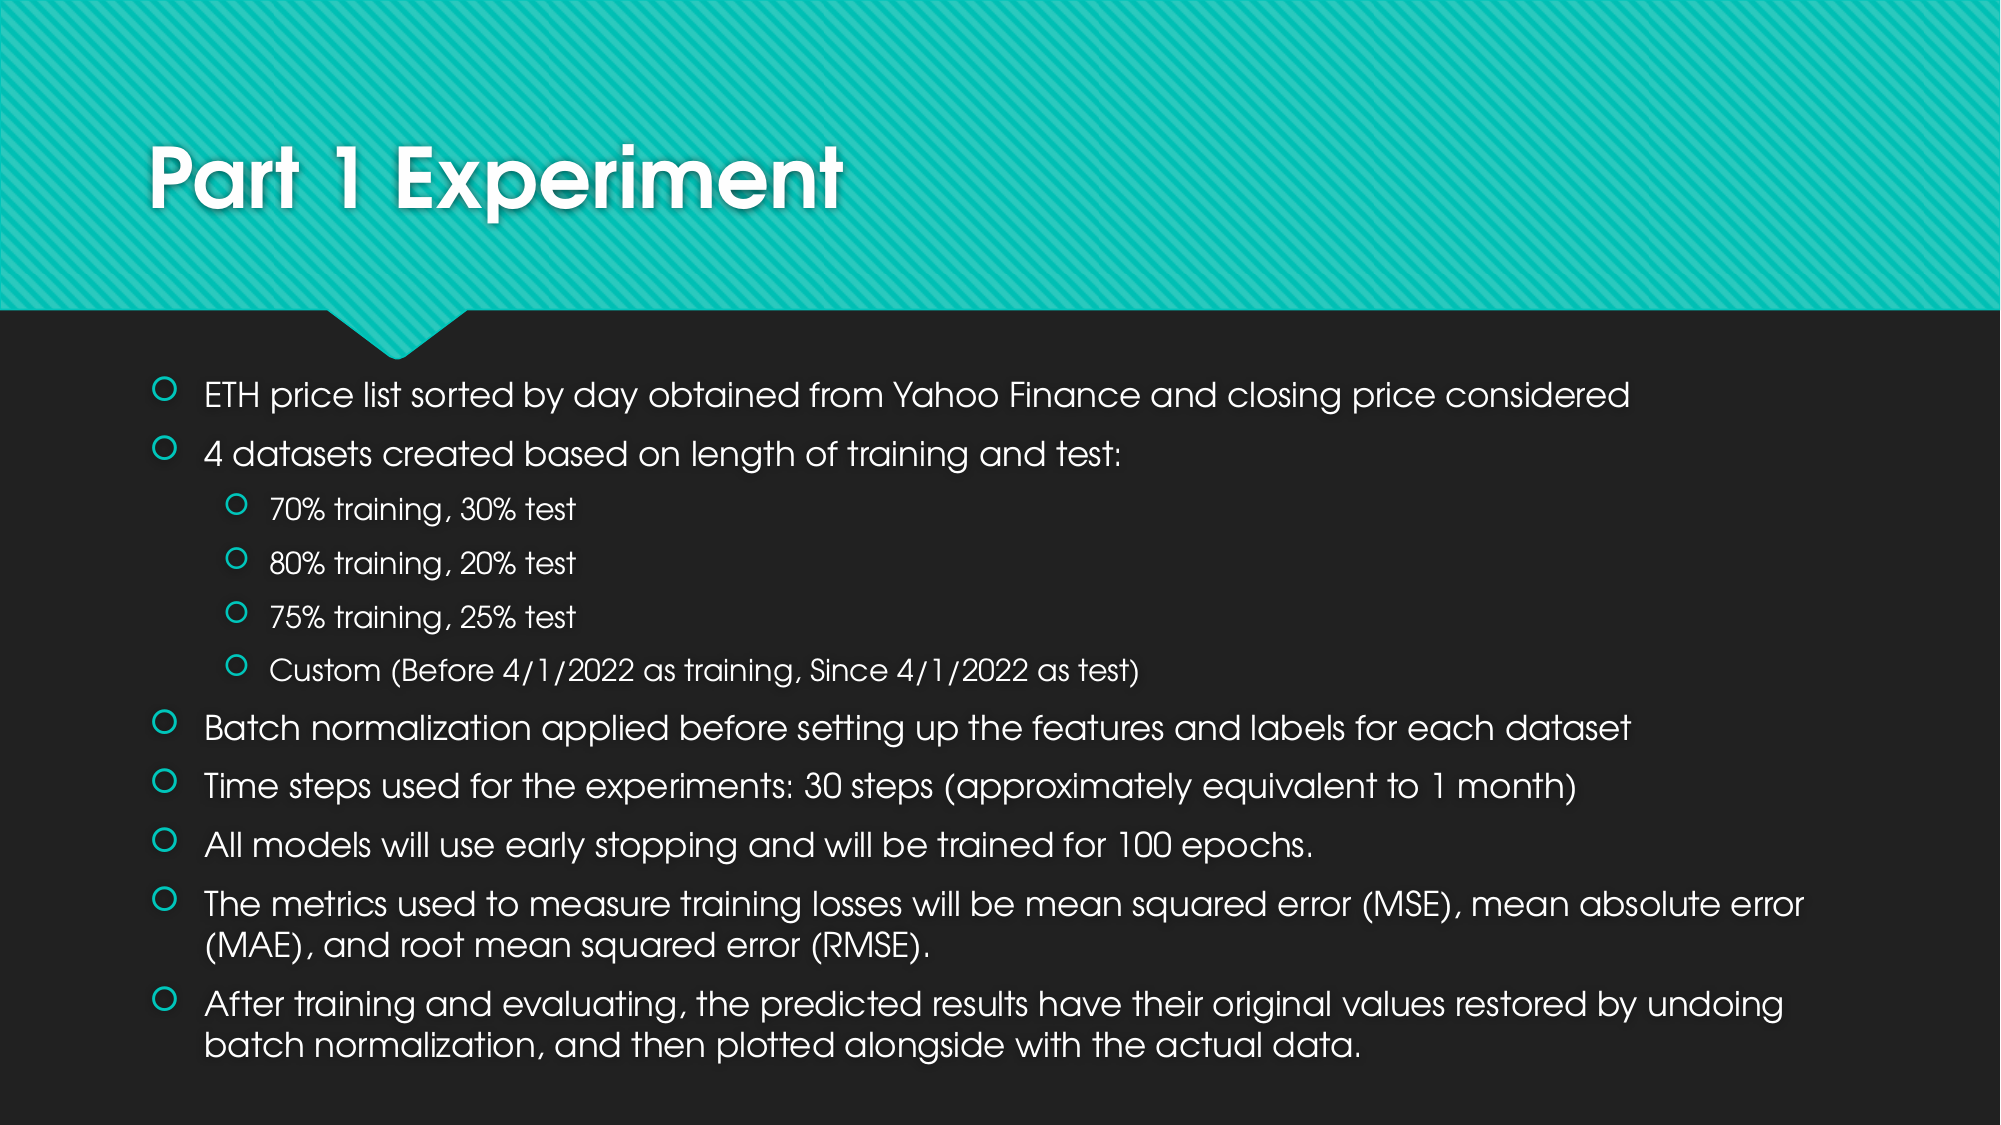

# Part 1 Experiment
ETH price list sorted by day obtained from Yahoo Finance and closing price considered
4 datasets created based on length of training and test:
70% training, 30% test
80% training, 20% test
75% training, 25% test
Custom (Before 4/1/2022 as training, Since 4/1/2022 as test)
Batch normalization applied before setting up the features and labels for each dataset
Time steps used for the experiments: 30 steps (approximately equivalent to 1 month)
All models will use early stopping and will be trained for 100 epochs.
The metrics used to measure training losses will be mean squared error (MSE), mean absolute error (MAE), and root mean squared error (RMSE).
After training and evaluating, the predicted results have their original values restored by undoing batch normalization, and then plotted alongside with the actual data.